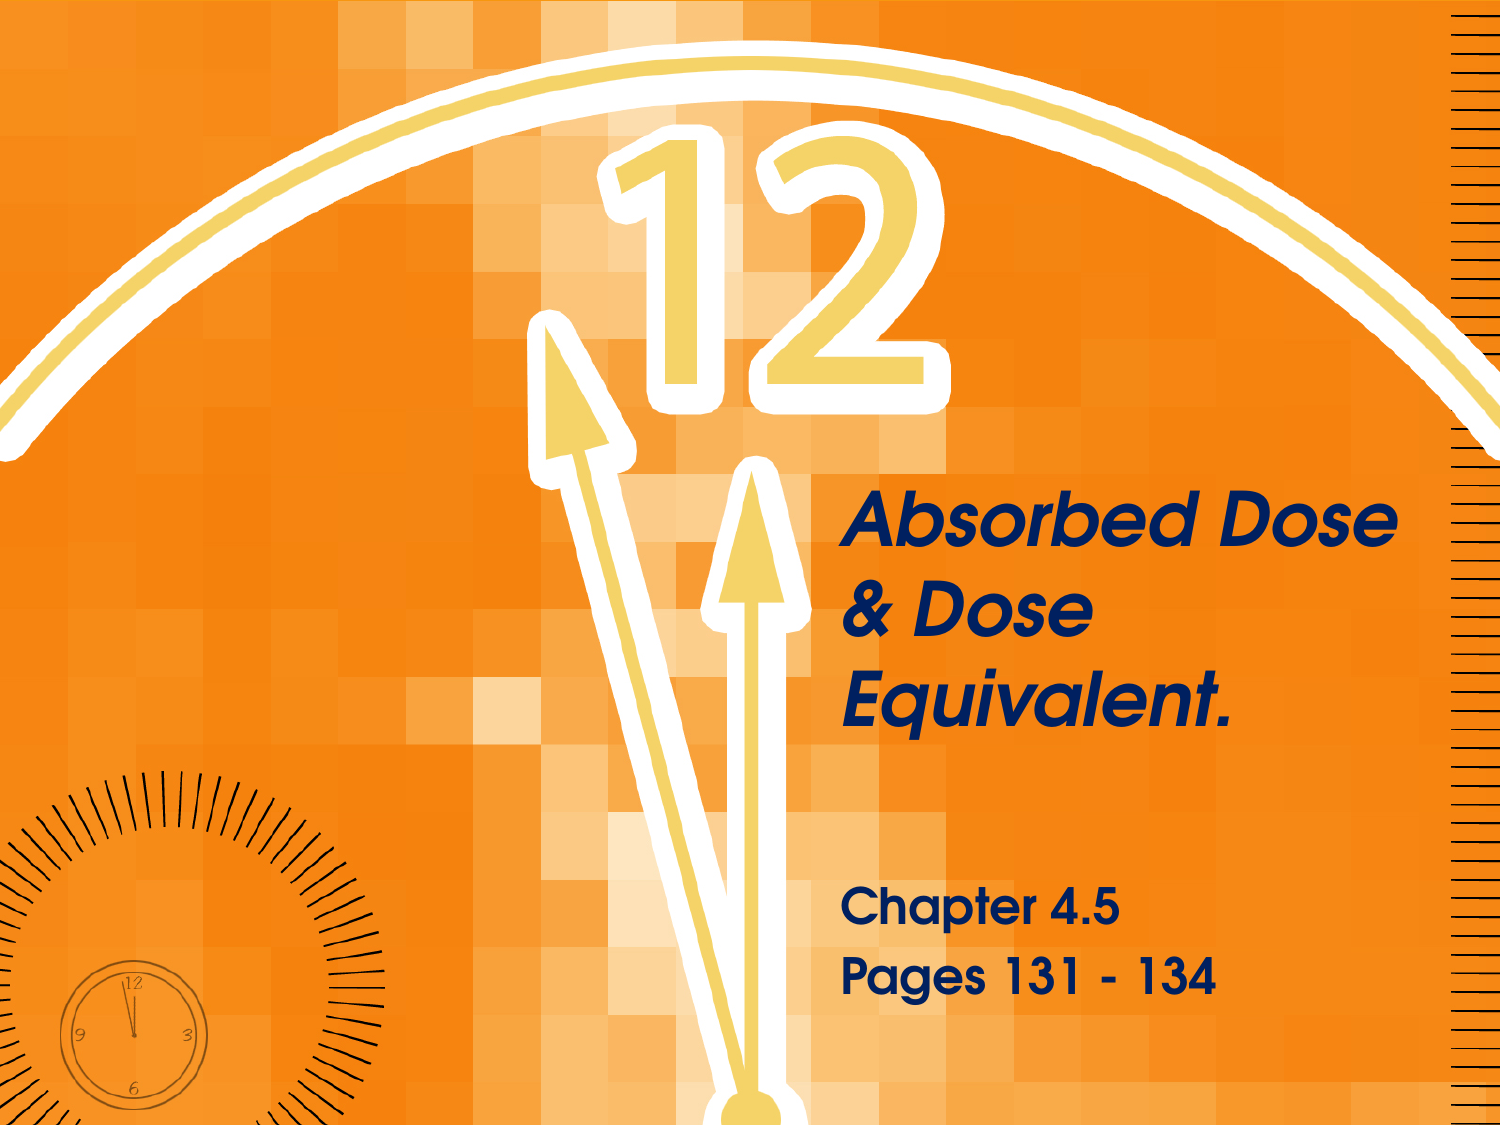

# Absorbed Dose & Dose Equivalent.
Chapter 4.5
Pages 131 - 134